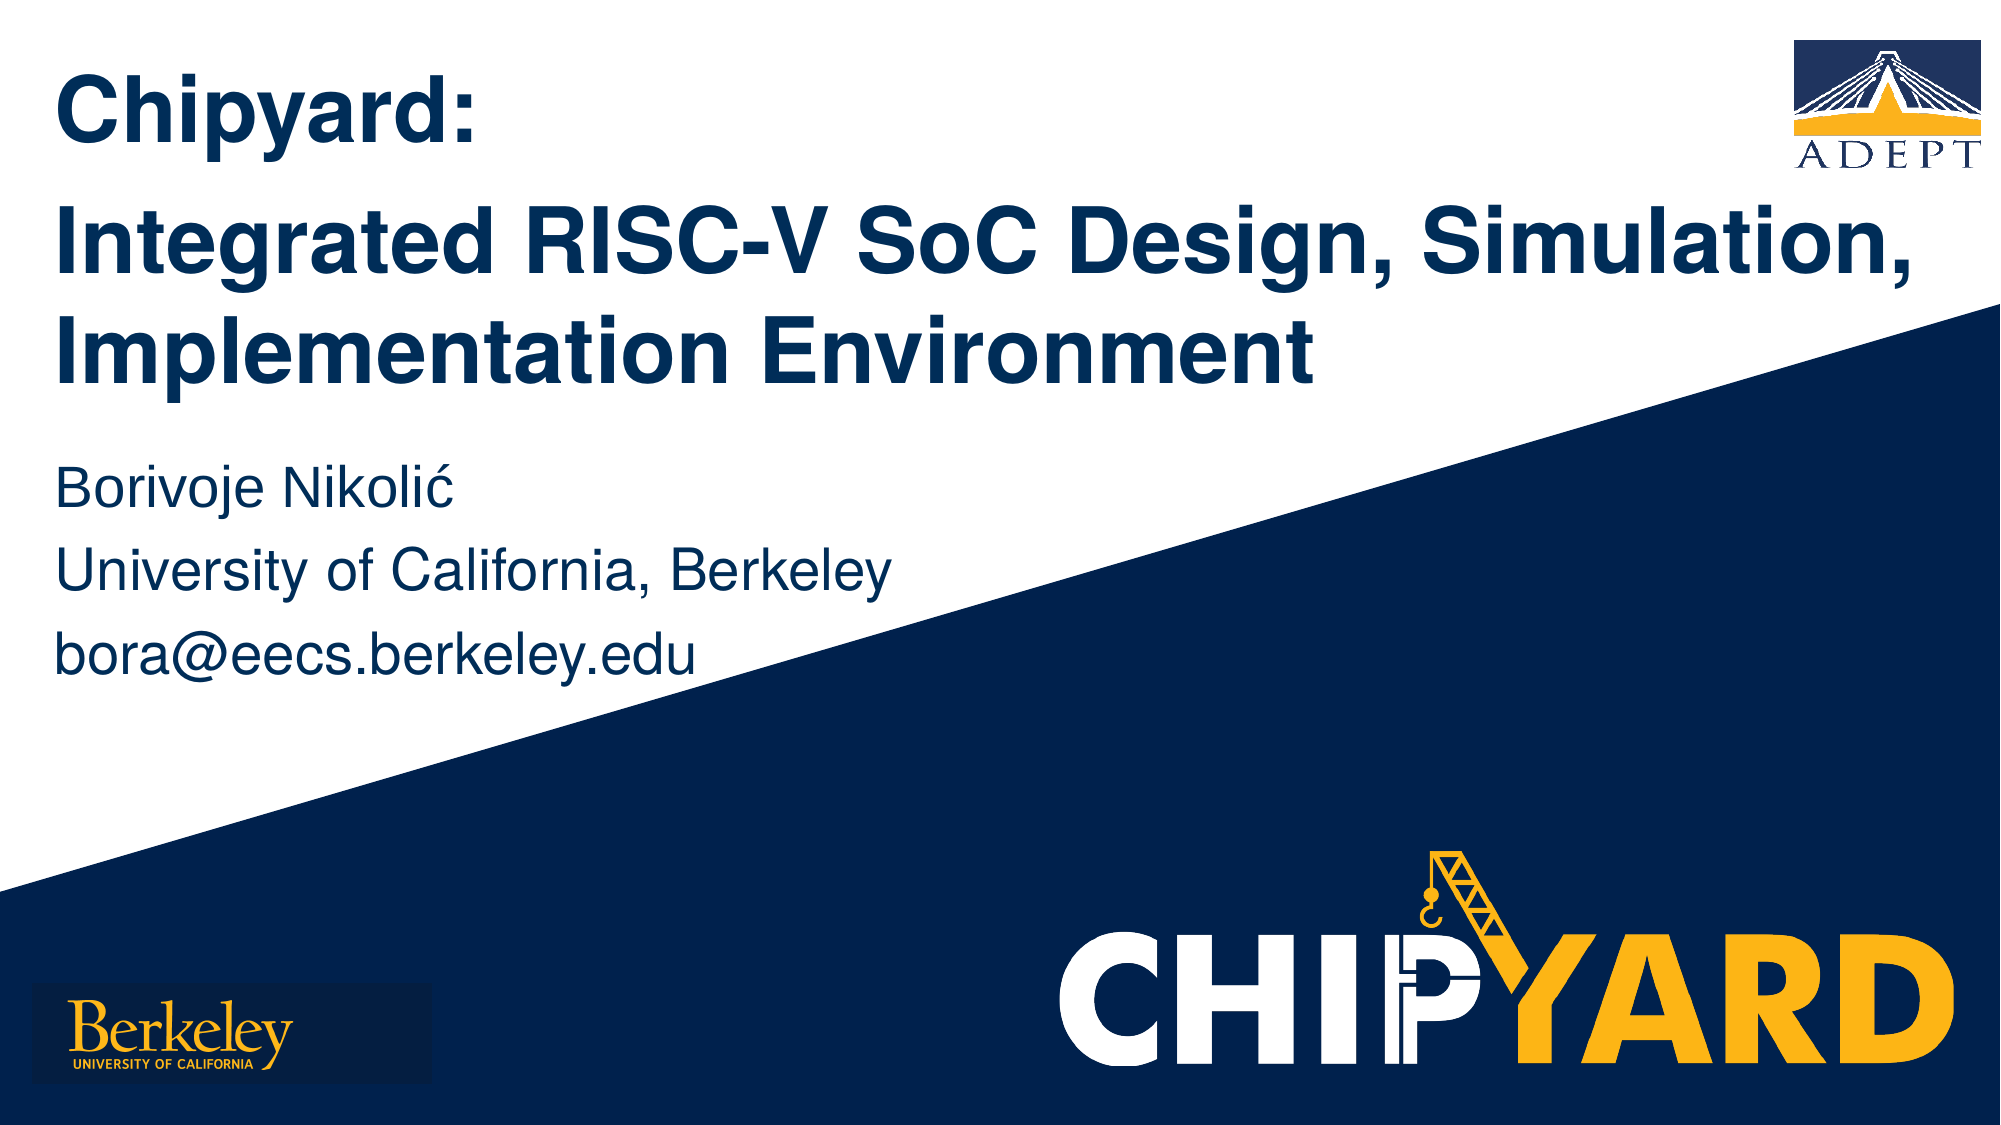

Chipyard:
Integrated RISC-V SoC Design, Simulation, Implementation Environment

Borivoje Nikolić
University of California, Berkeley
bora@eecs.berkeley.edu